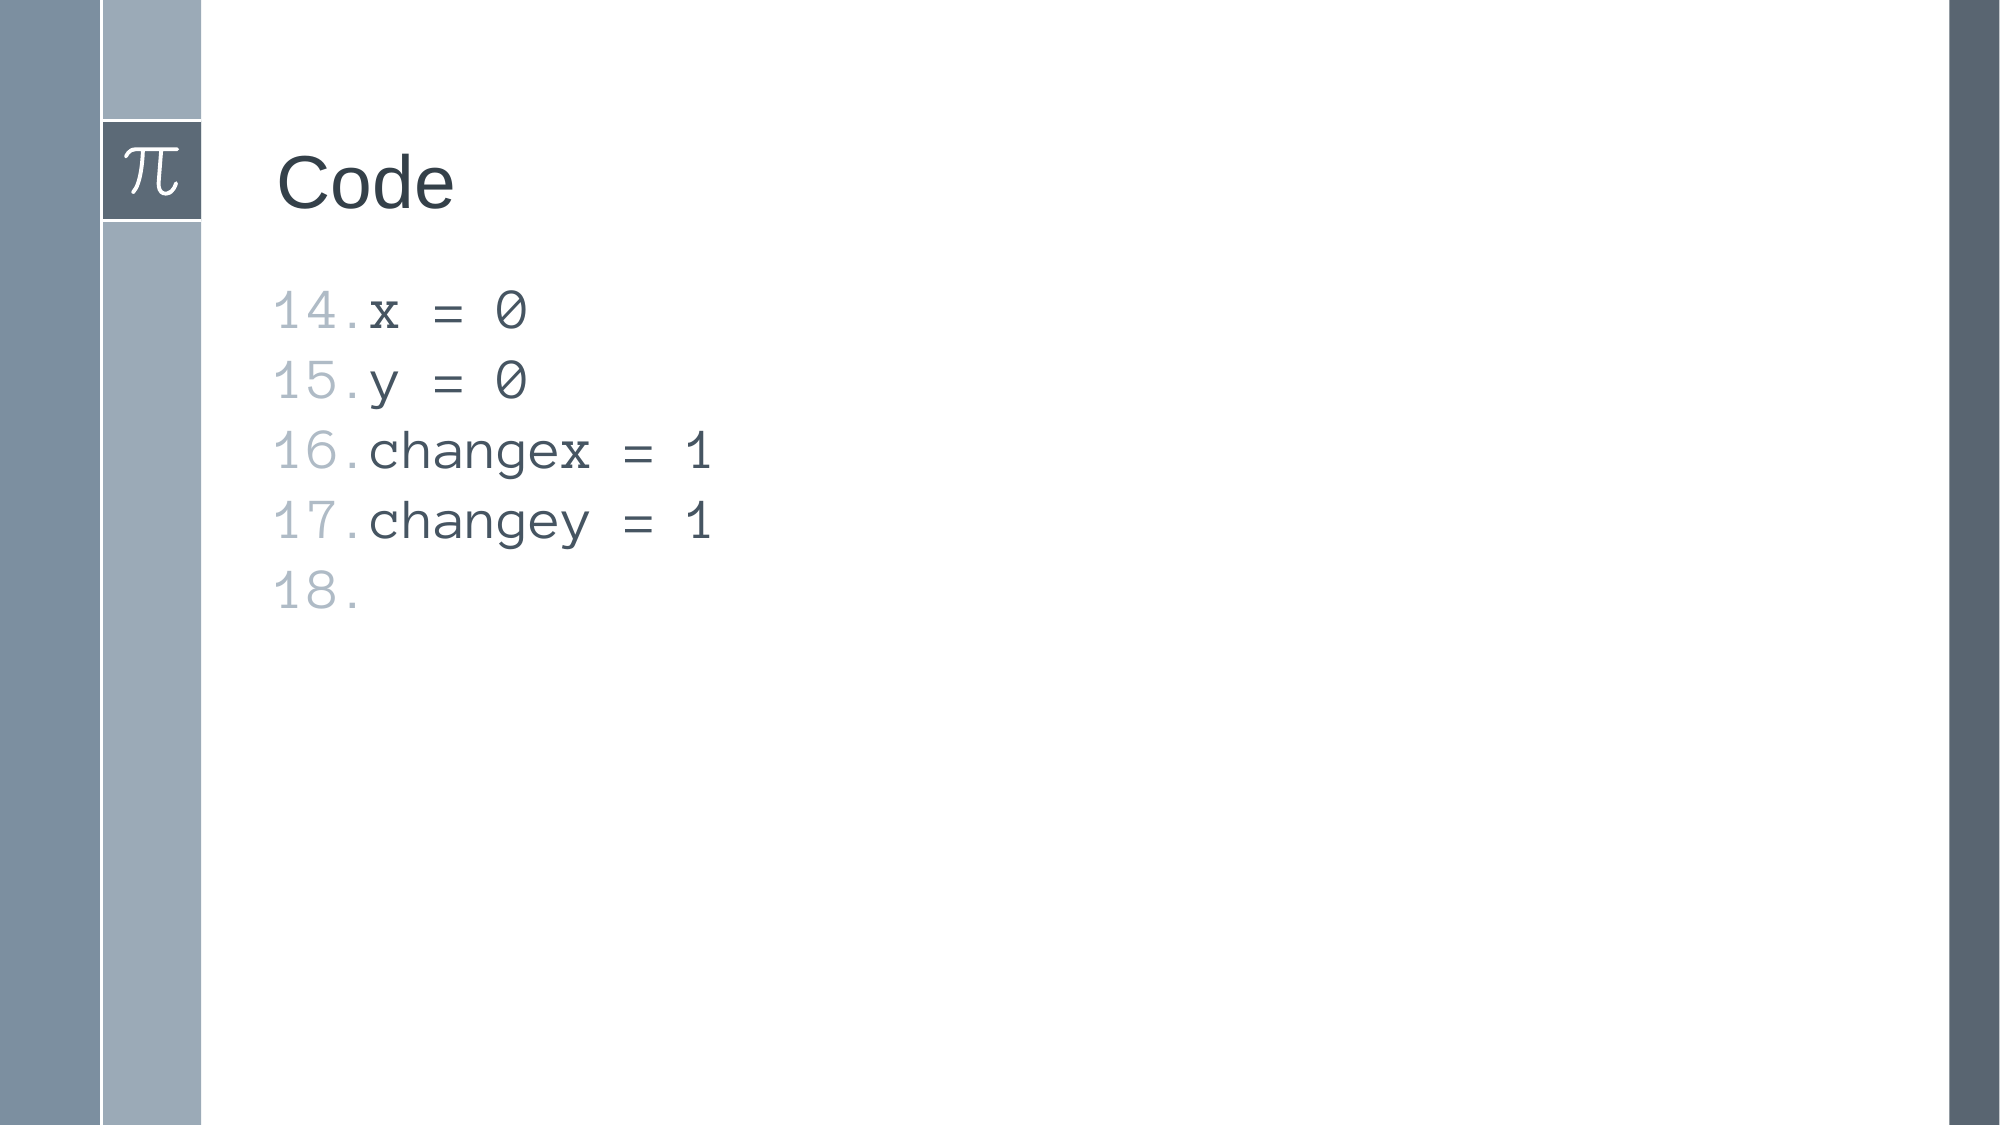

# Code
x = 0
y = 0
changex = 1
changey = 1